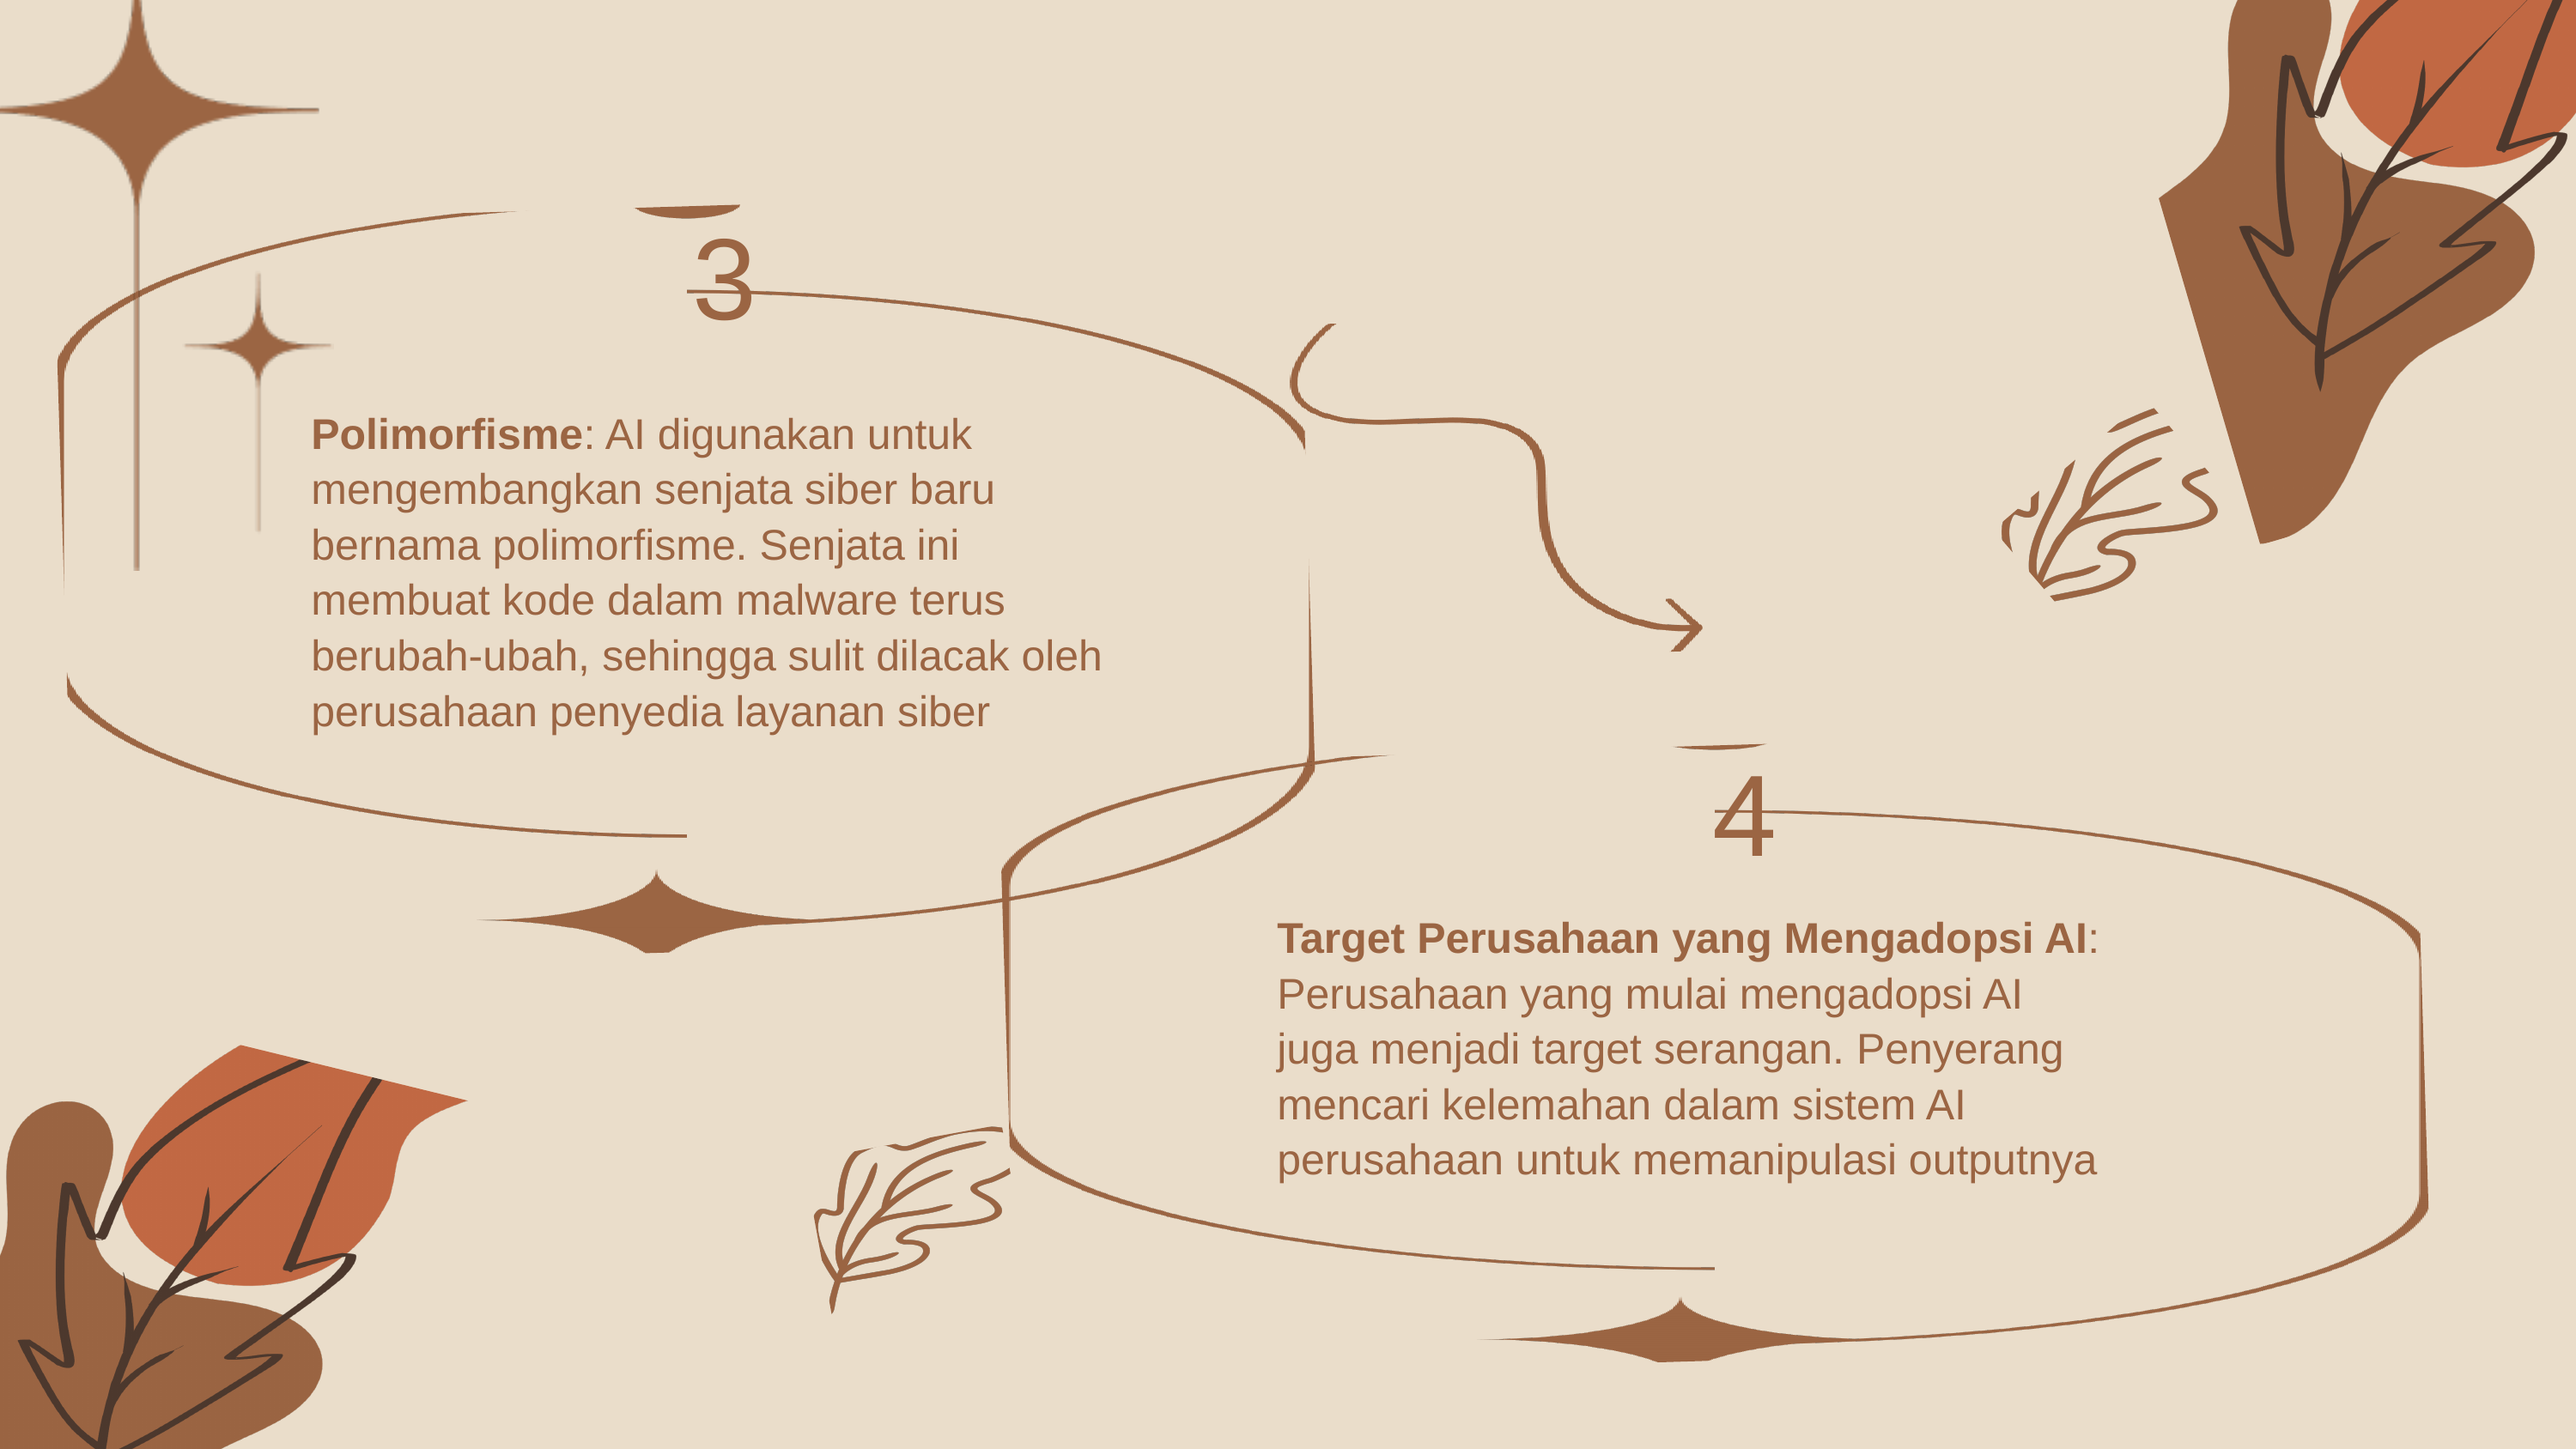

3

Polimorfisme: AI digunakan untuk mengembangkan senjata siber baru bernama polimorfisme. Senjata ini membuat kode dalam malware terus berubah-ubah, sehingga sulit dilacak oleh perusahaan penyedia layanan siber

4
Target Perusahaan yang Mengadopsi AI: Perusahaan yang mulai mengadopsi AI juga menjadi target serangan. Penyerang mencari kelemahan dalam sistem AI perusahaan untuk memanipulasi outputnya